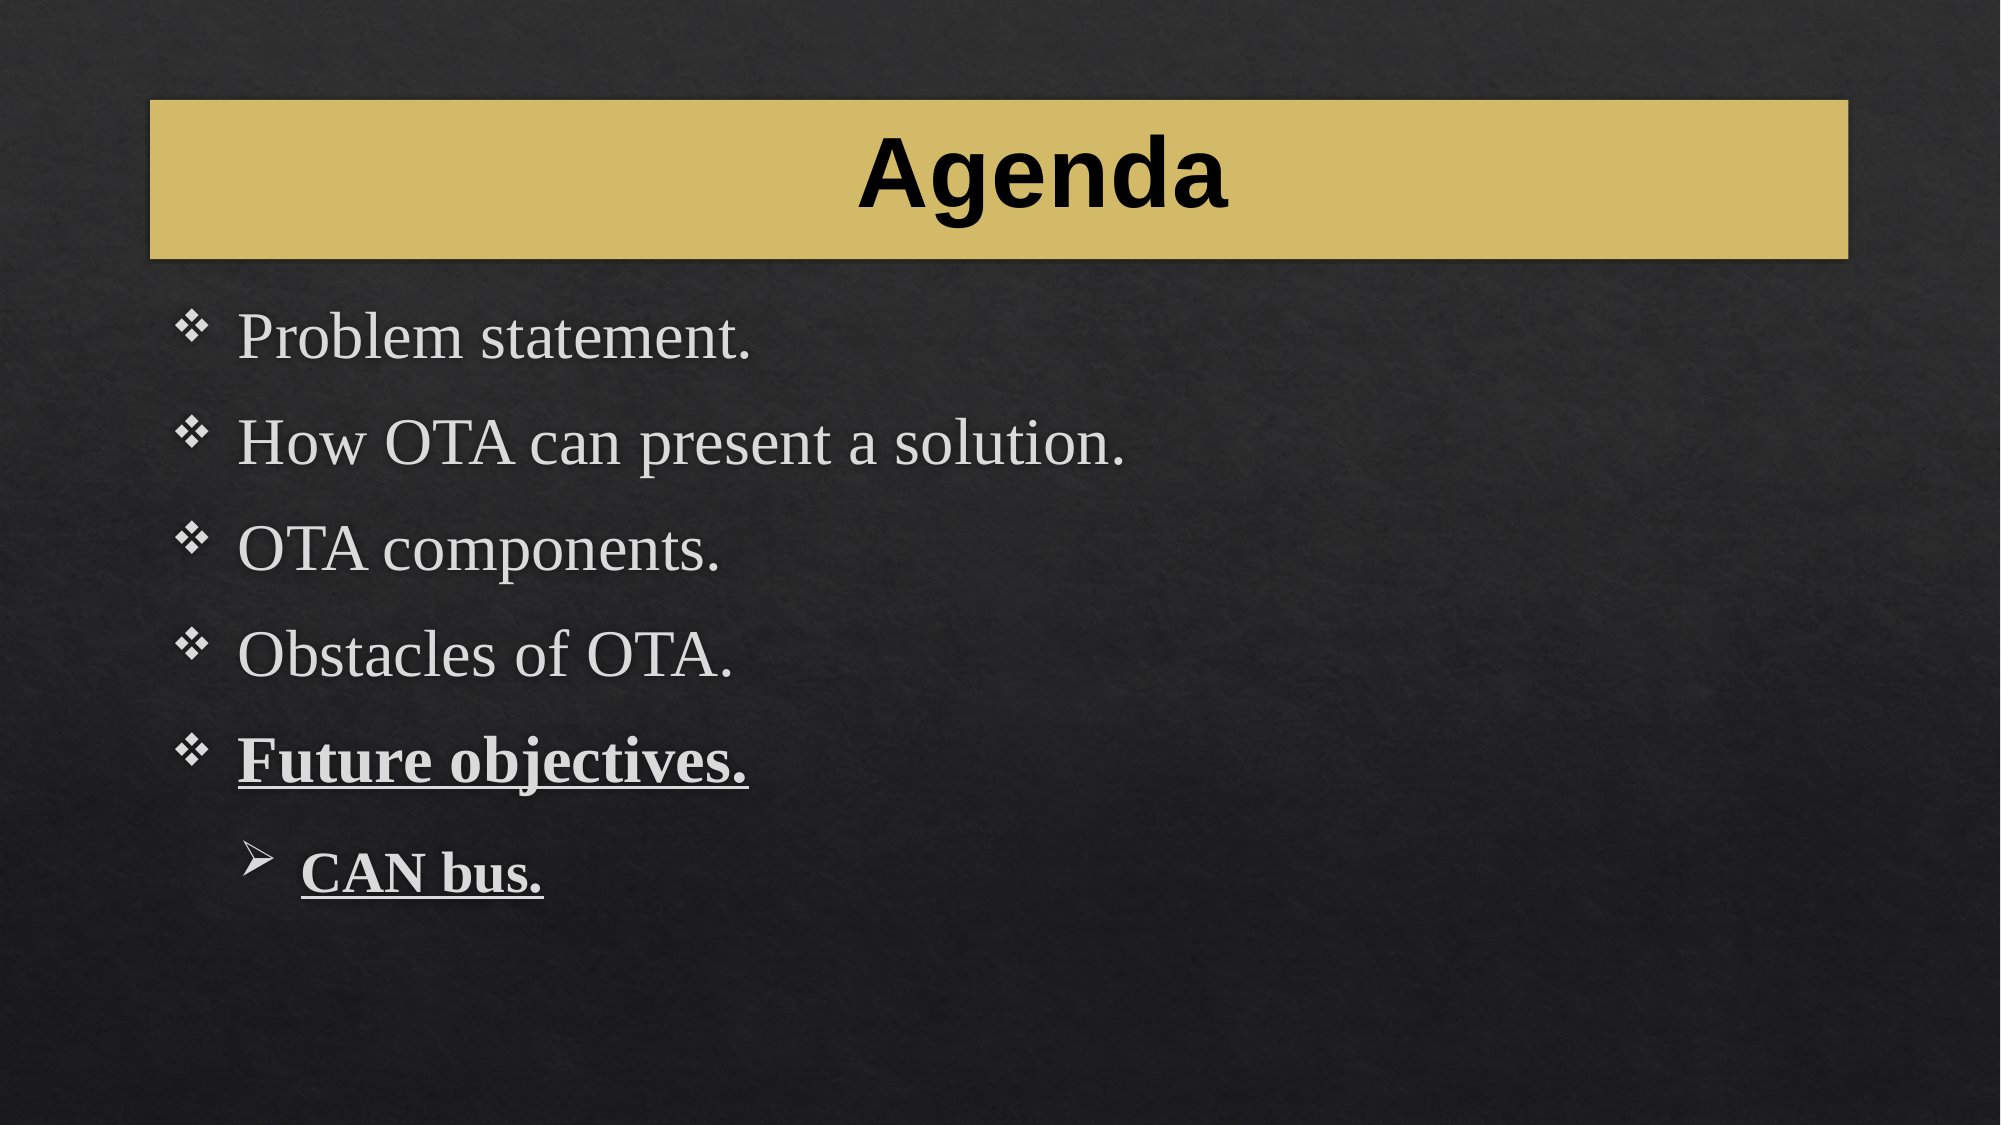

# Agenda
 Problem statement.
 How OTA can present a solution.
 OTA components.
 Obstacles of OTA.
 Future objectives.
 CAN bus.